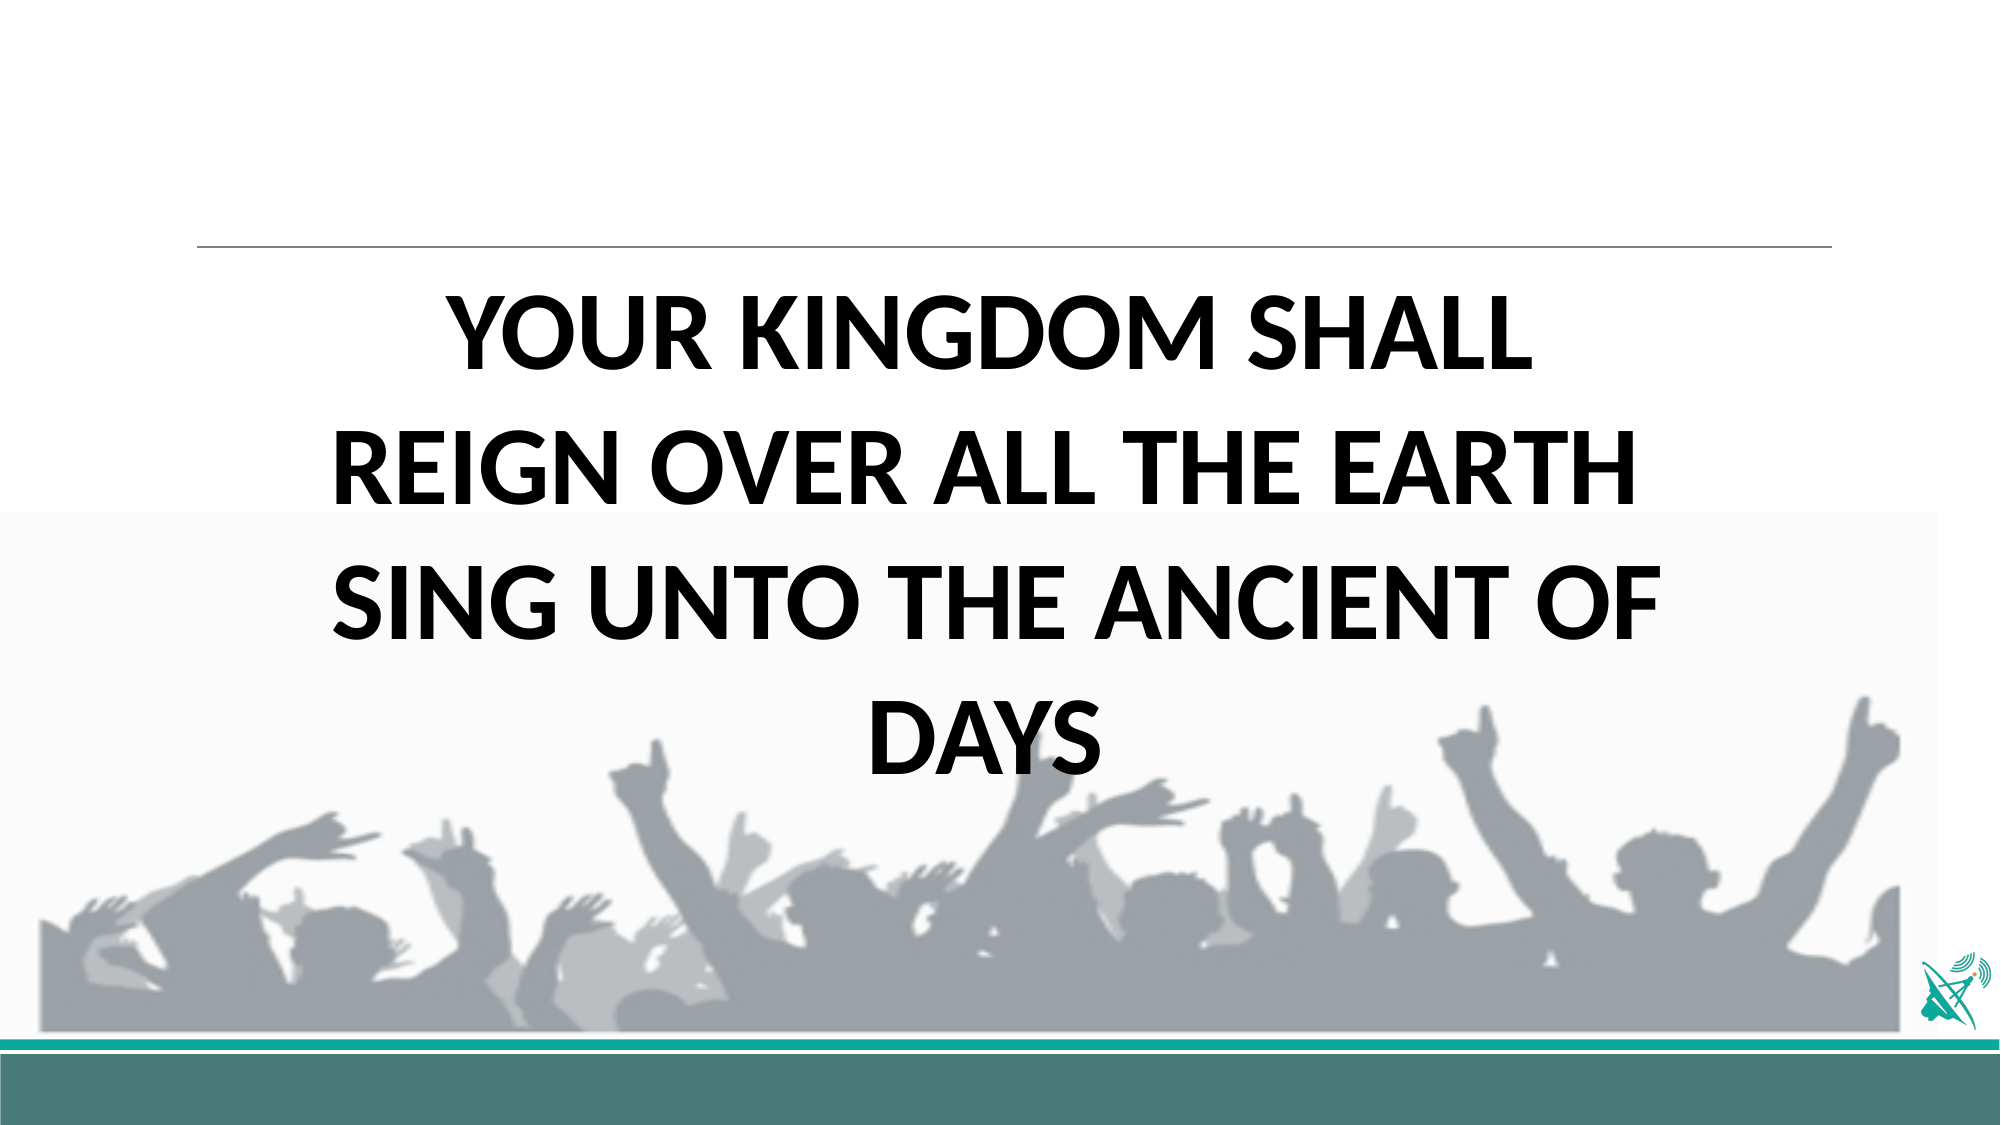

YOUR KINGDOM SHALL REIGN OVER ALL THE EARTH
SING UNTO THE ANCIENT OF DAYS